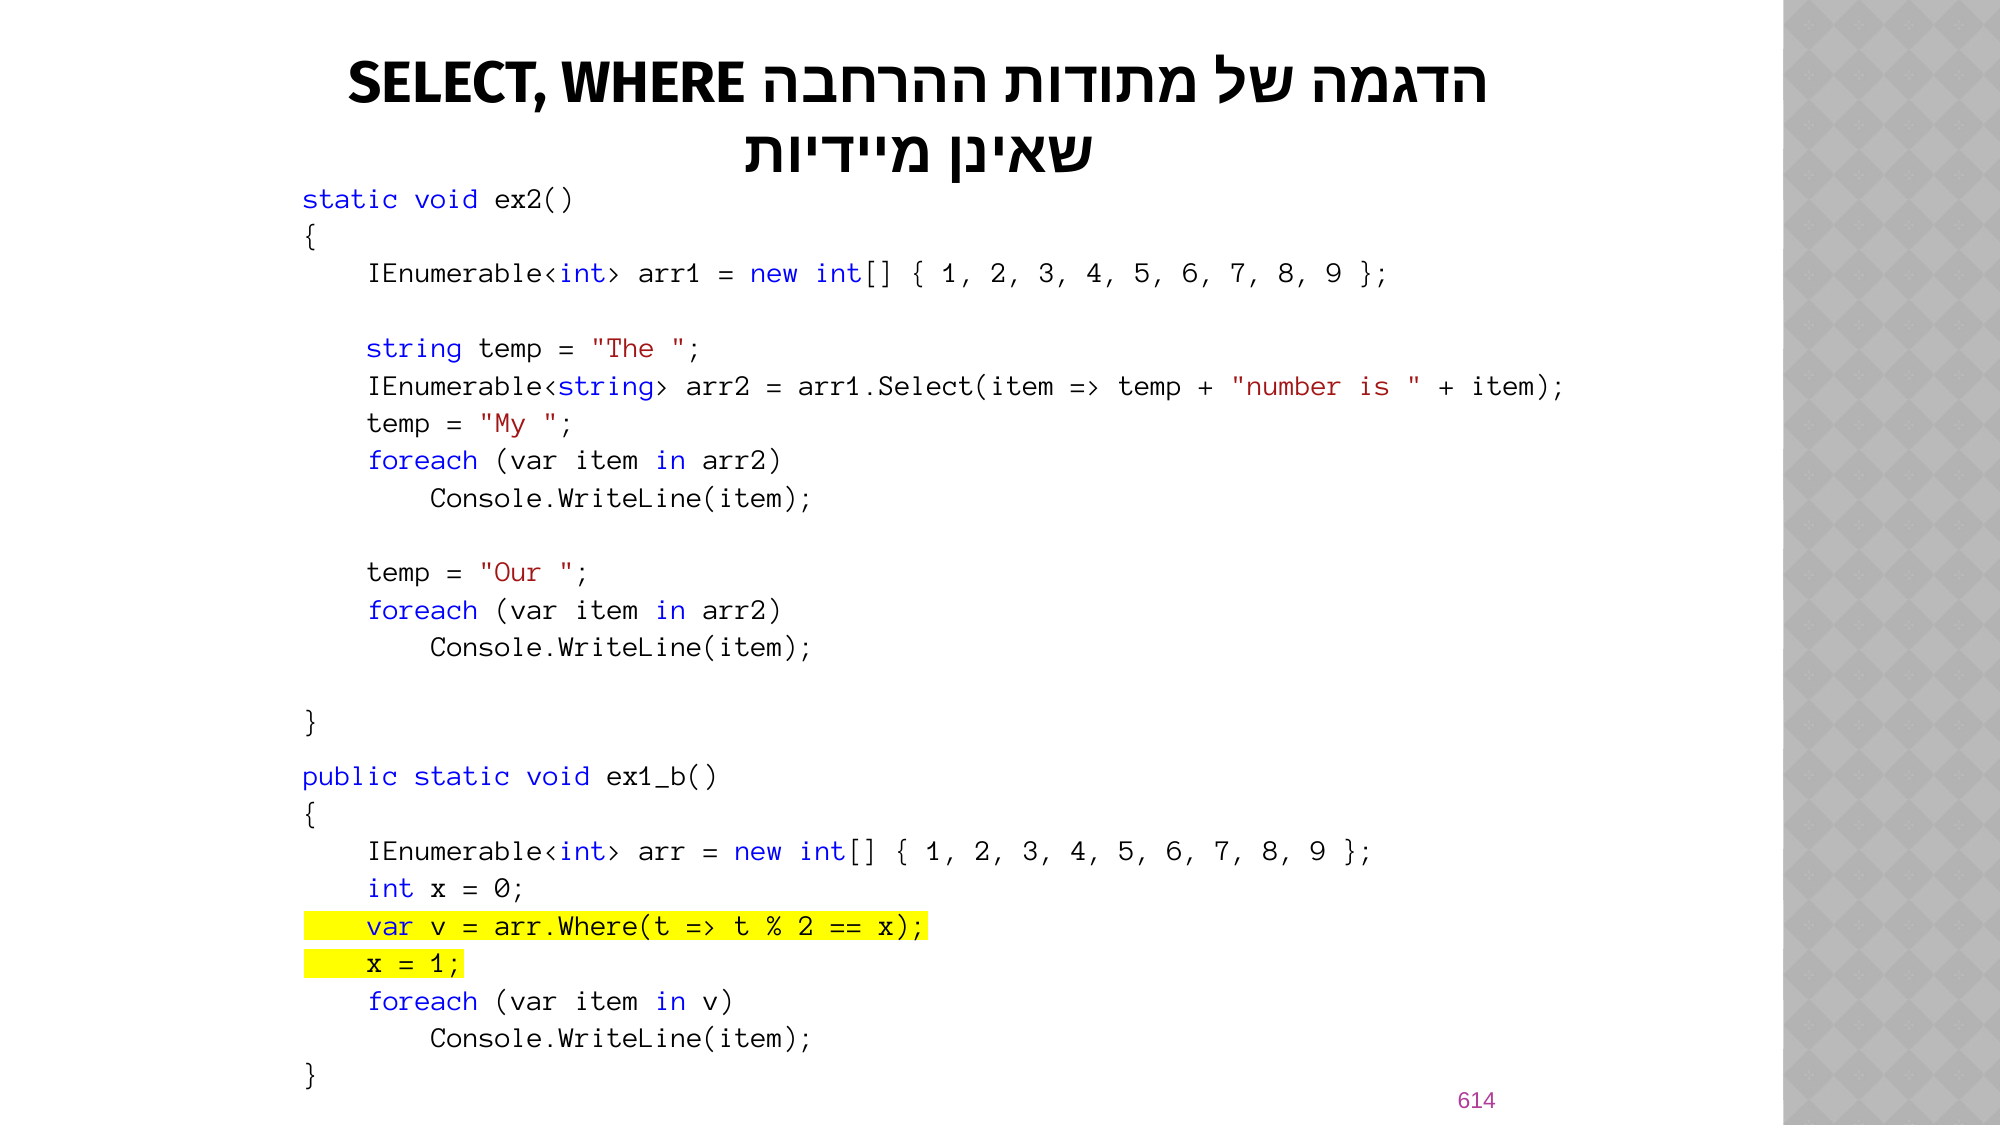

# הדגמה של מתודות ההרחבה Select, Where שאינן מיידיות
static void ex2()
{
    IEnumerable<int> arr1 = new int[] { 1, 2, 3, 4, 5, 6, 7, 8, 9 };

    string temp = "The ";
    IEnumerable<string> arr2 = arr1.Select(item => temp + "number is " + item);
    temp = "My ";
    foreach (var item in arr2)
        Console.WriteLine(item);

    temp = "Our ";
    foreach (var item in arr2)
        Console.WriteLine(item);

}
public static void ex1_b()
{
    IEnumerable<int> arr = new int[] { 1, 2, 3, 4, 5, 6, 7, 8, 9 };
    int x = 0;
    var v = arr.Where(t => t % 2 == x);
    x = 1;
    foreach (var item in v)
        Console.WriteLine(item);
}
614